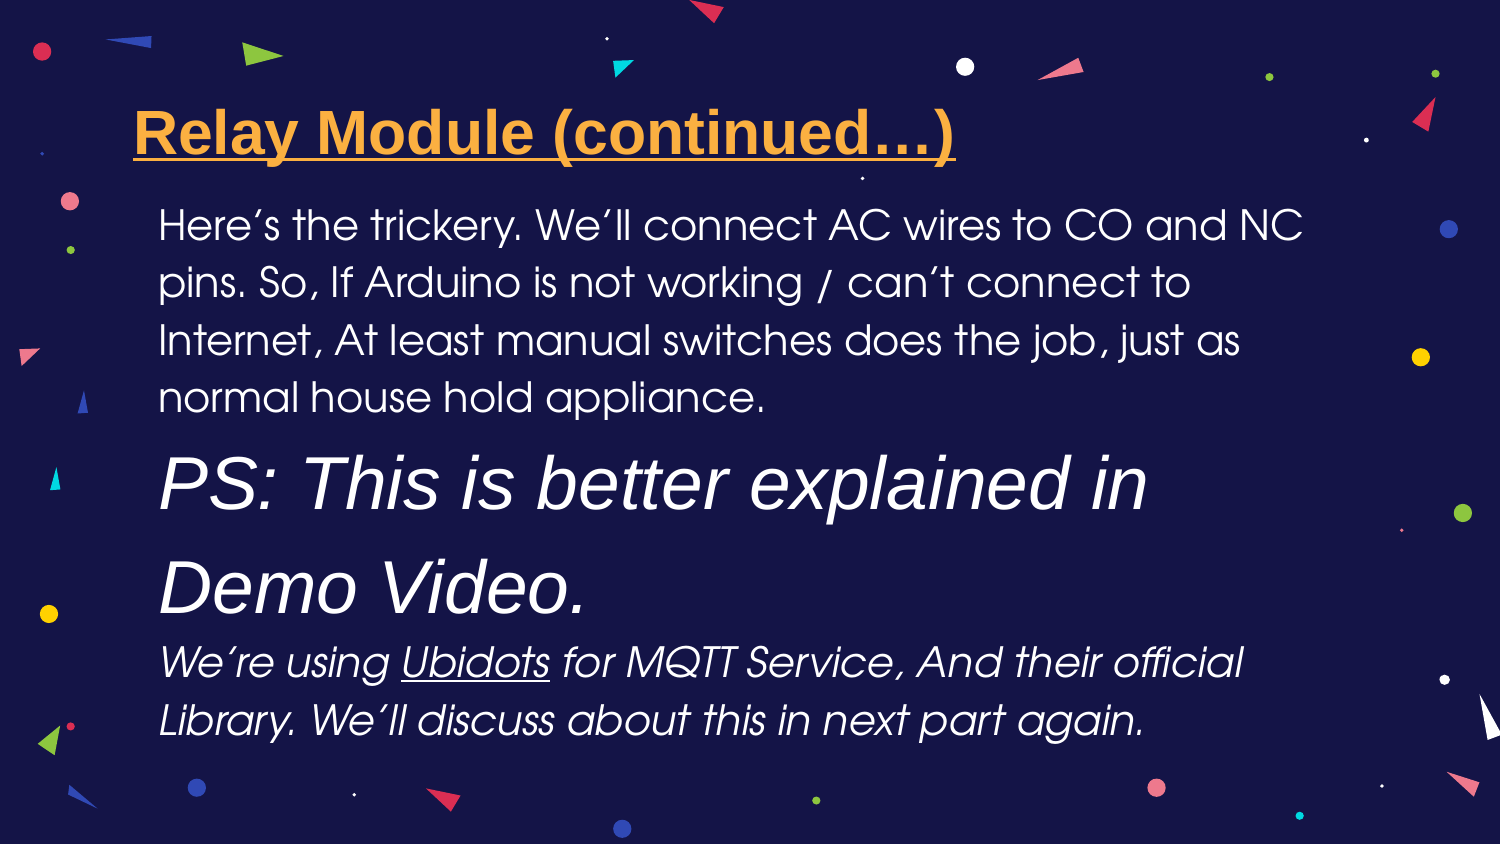

# Relay Module (continued…)
Here’s the trickery. We’ll connect AC wires to CO and NC pins. So, If Arduino is not working / can’t connect to Internet, At least manual switches does the job, just as normal house hold appliance.
PS: This is better explained in Demo Video.
We’re using Ubidots for MQTT Service, And their official Library. We’ll discuss about this in next part again.